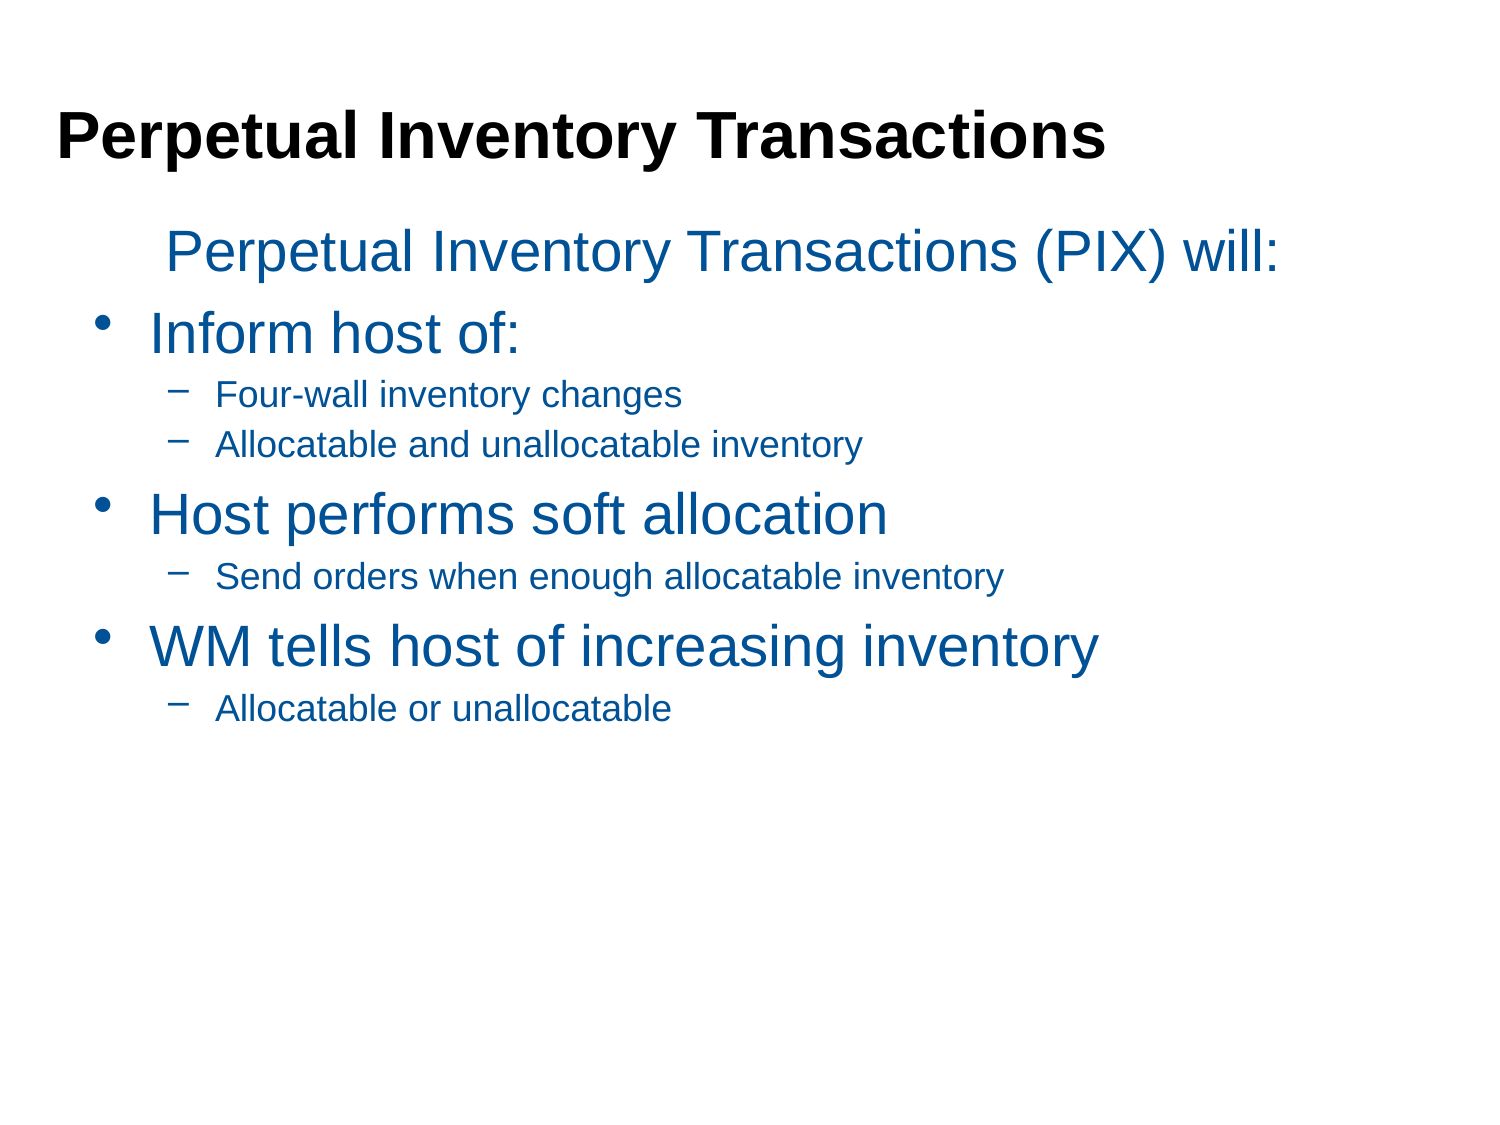

# Perpetual Inventory Transactions
Perpetual Inventory Transactions (PIX) will:
Inform host of:
Four-wall inventory changes
Allocatable and unallocatable inventory
Host performs soft allocation
Send orders when enough allocatable inventory
WM tells host of increasing inventory
Allocatable or unallocatable